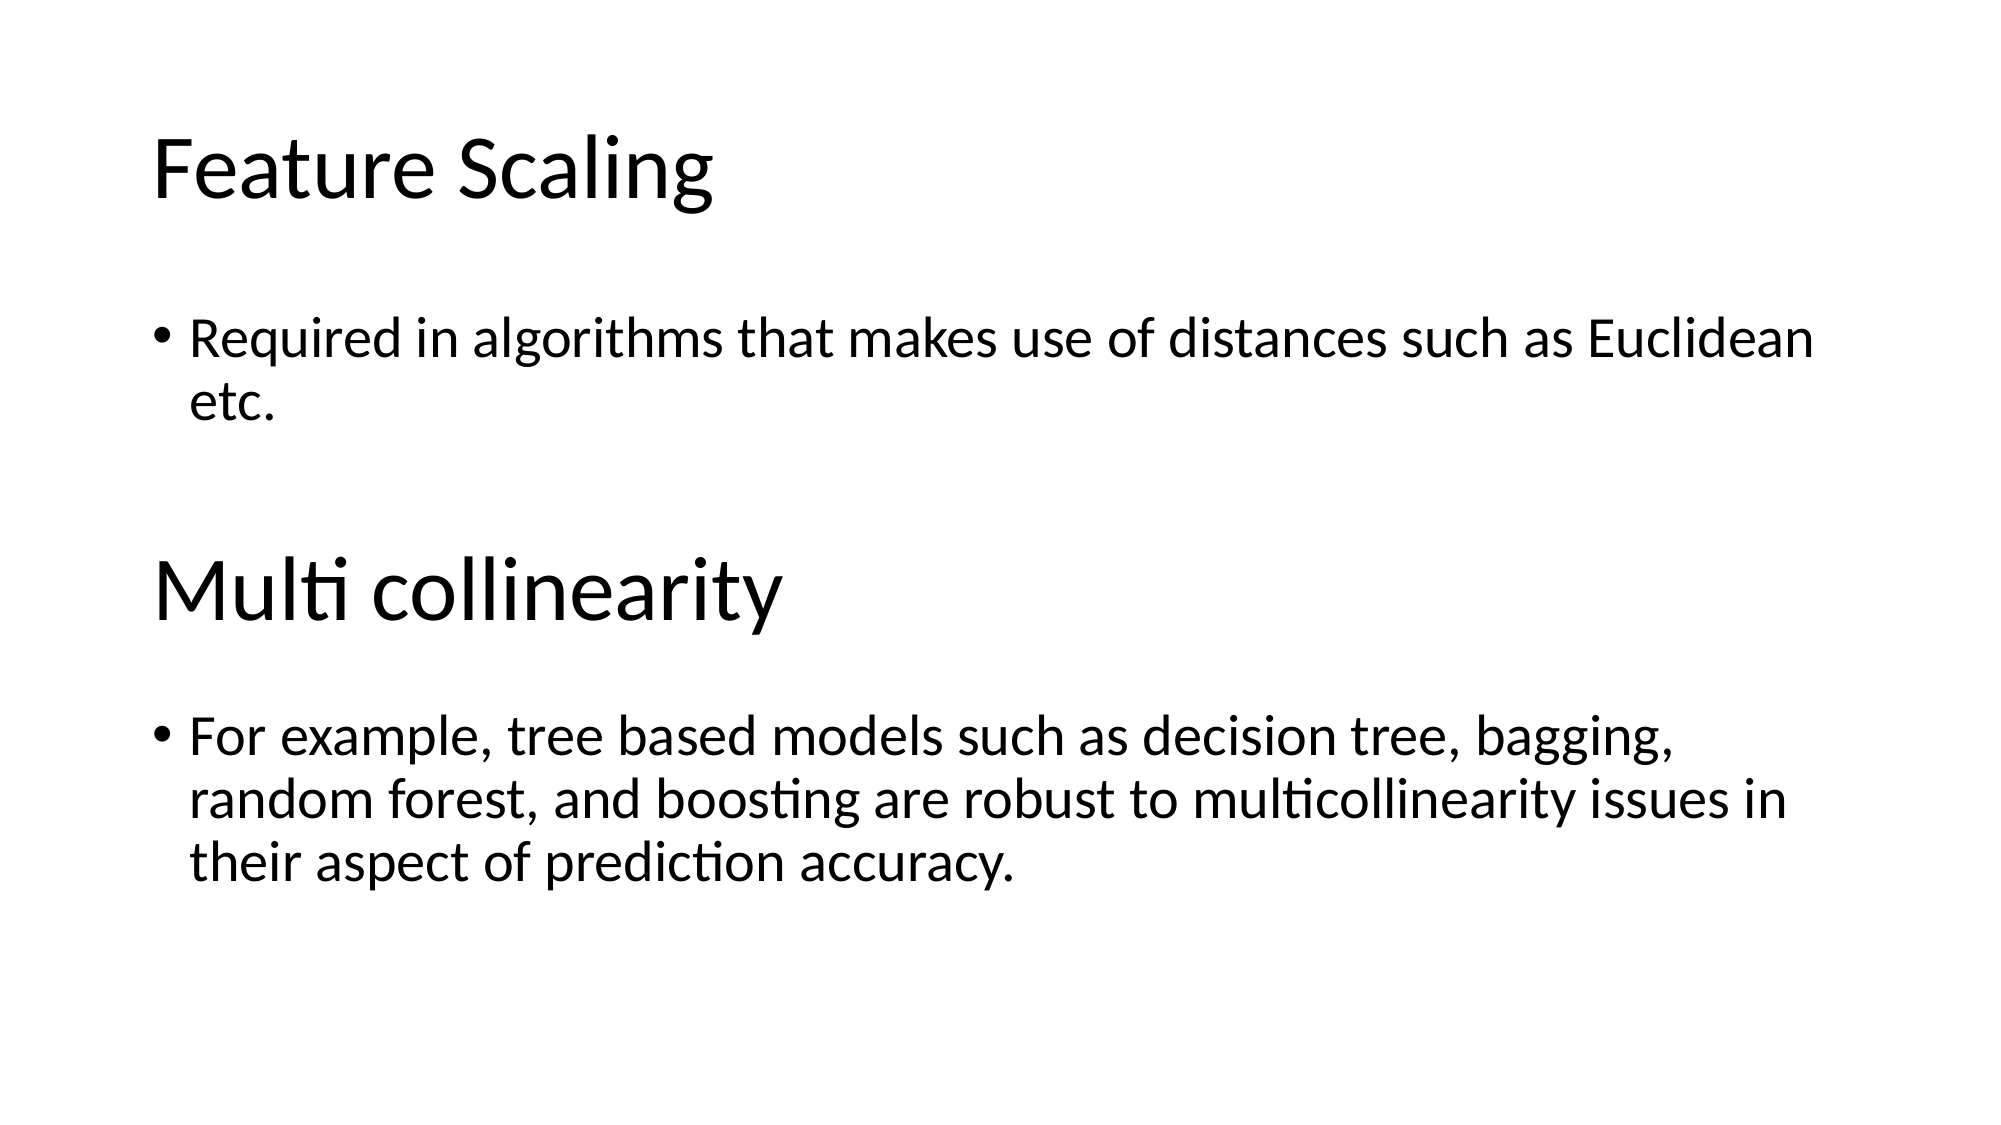

# Feature Scaling
Required in algorithms that makes use of distances such as Euclidean etc.

For example, tree based models such as decision tree, bagging, random forest, and boosting are robust to multicollinearity issues in their aspect of prediction accuracy.
Multi collinearity